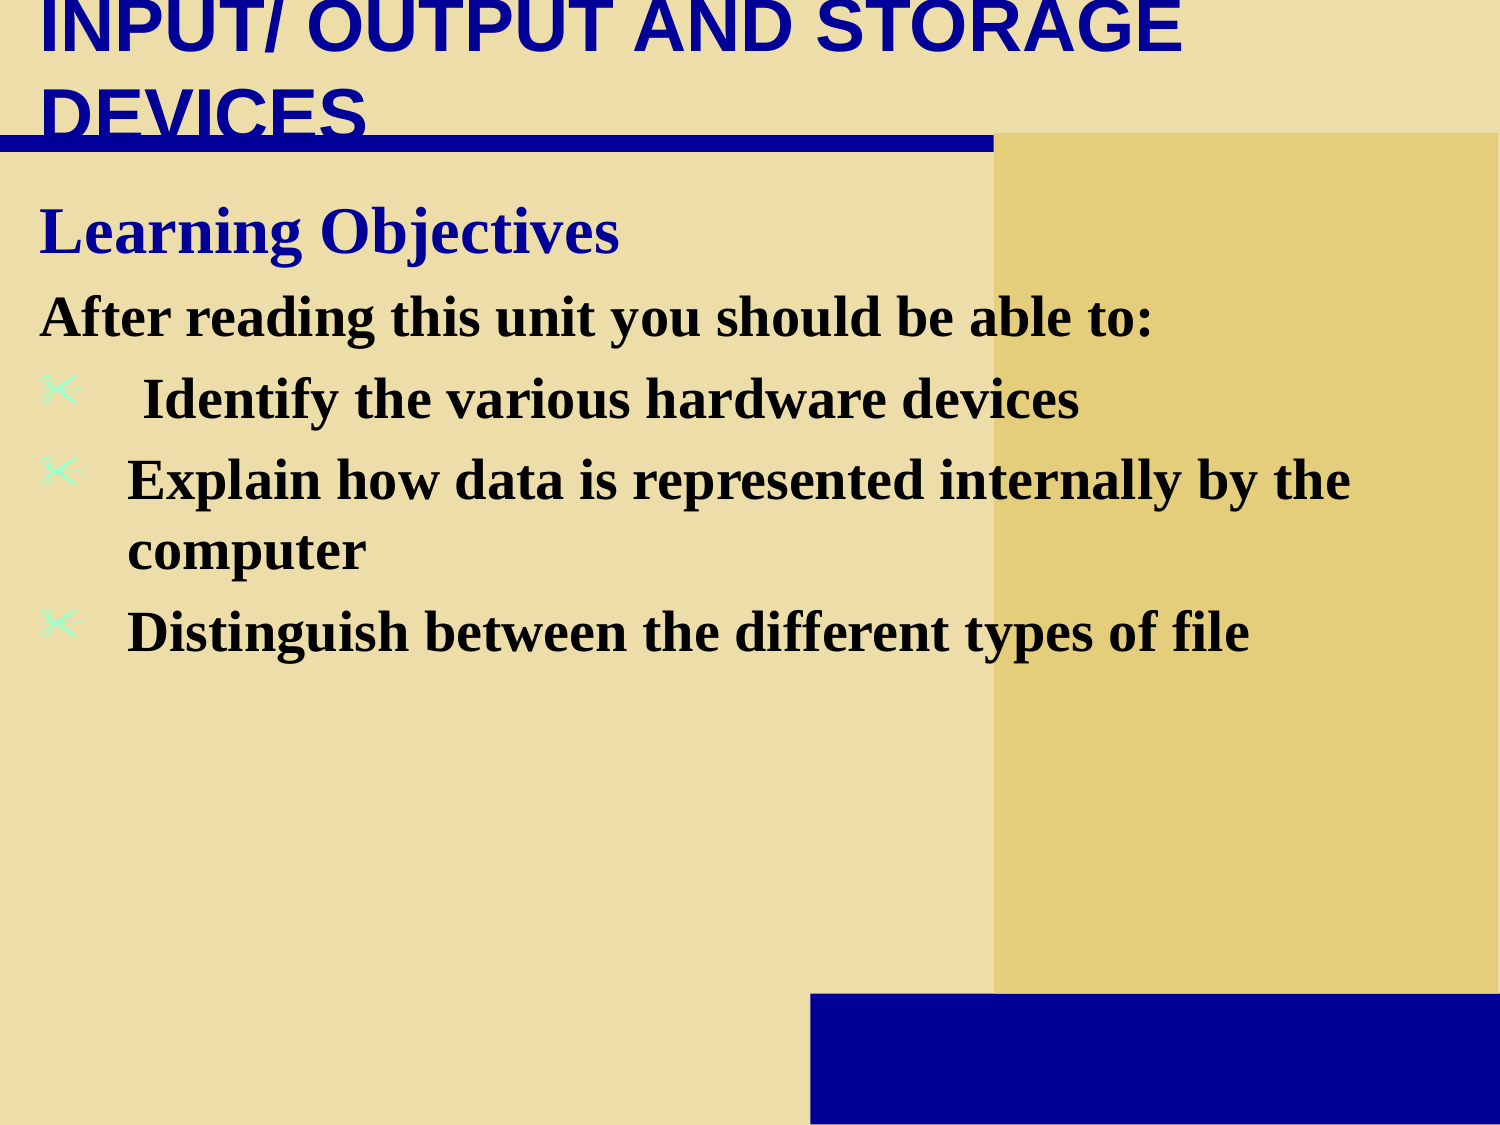

# input/ output and STORAGE DEVICES
Learning Objectives
After reading this unit you should be able to:
 Identify the various hardware devices
Explain how data is represented internally by the computer
Distinguish between the different types of file